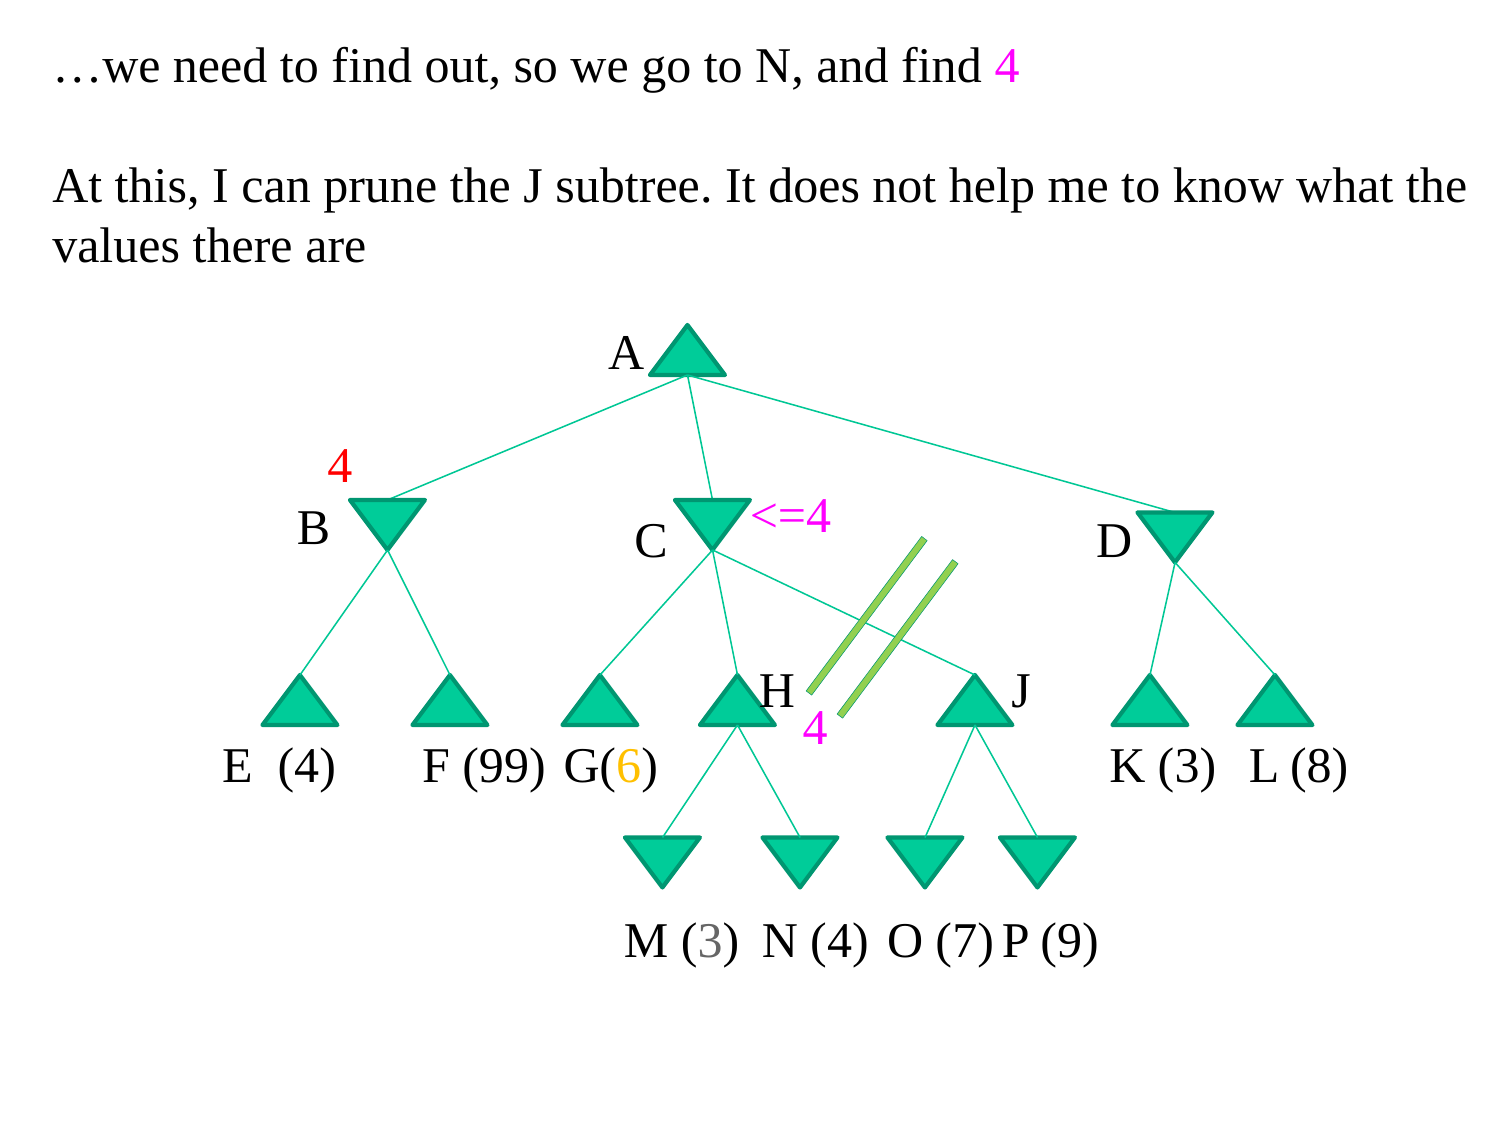

…we need to find out, so we go to N, and find 4

At this, I can prune the J subtree. It does not help me to know what the values there are

A

4
<=4
B

C

D

H
J

4
E  (4)
F (99)
G(6)
K (3)
L (8)

M (3)
N (4)
O (7)
P (9)